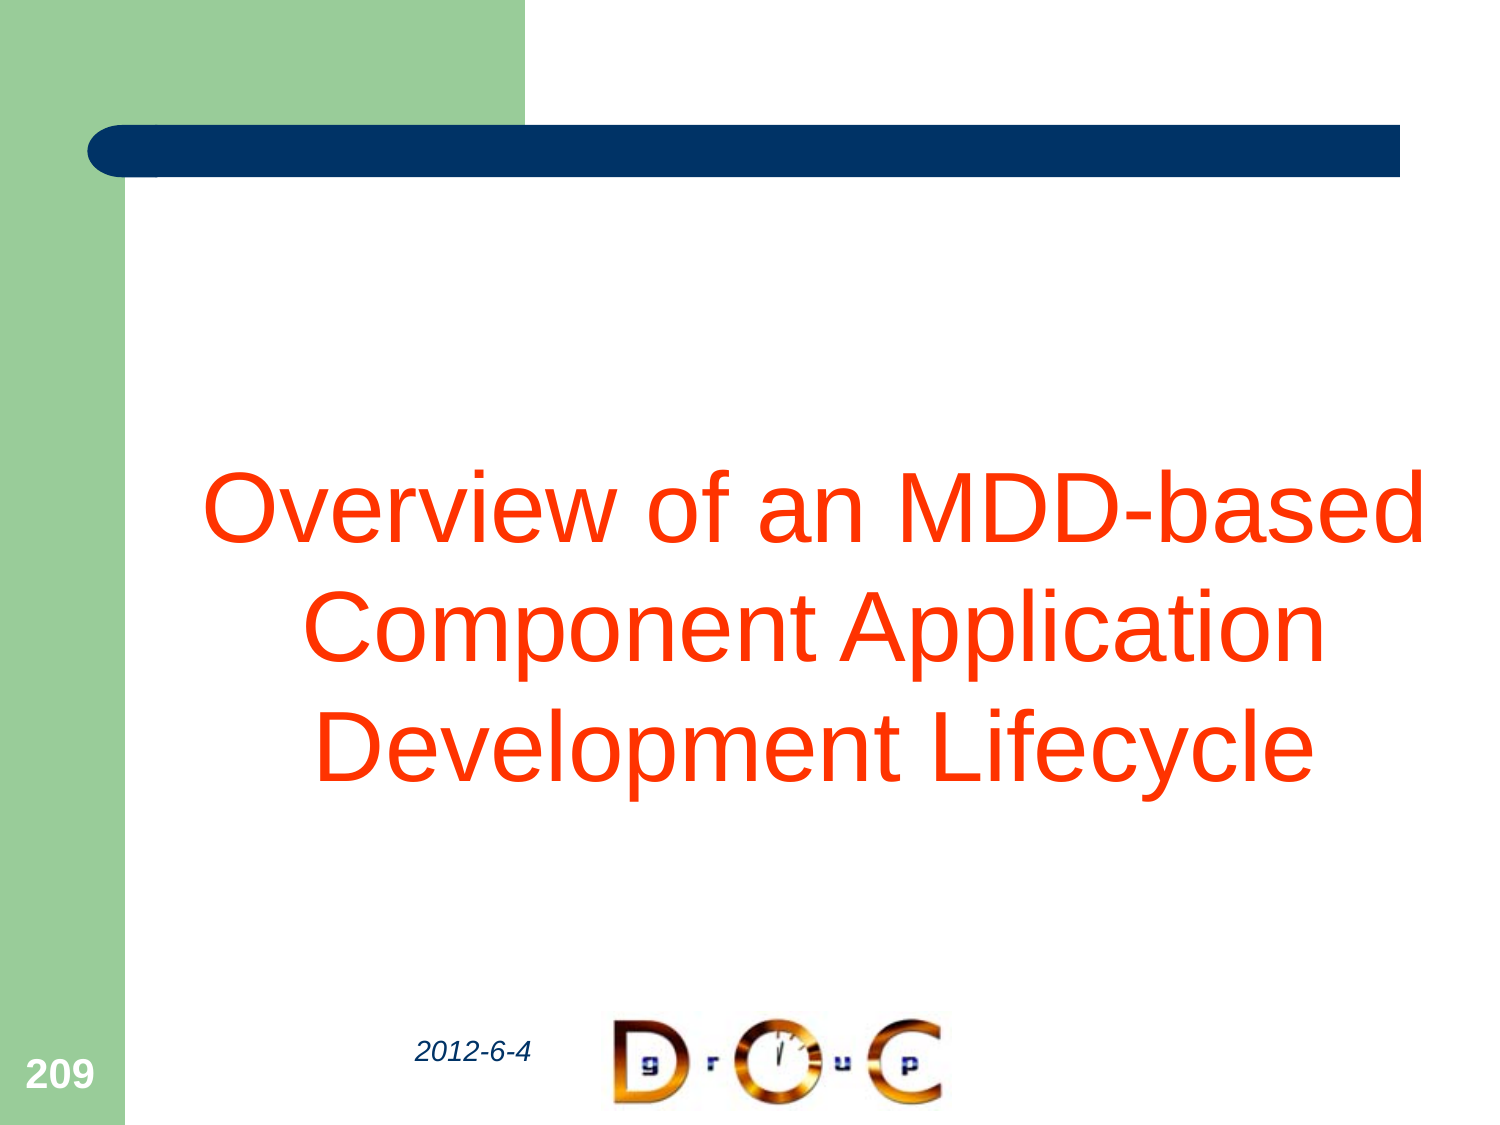

Overview of an MDD-based Component Application Development Lifecycle
209
2012-6-4